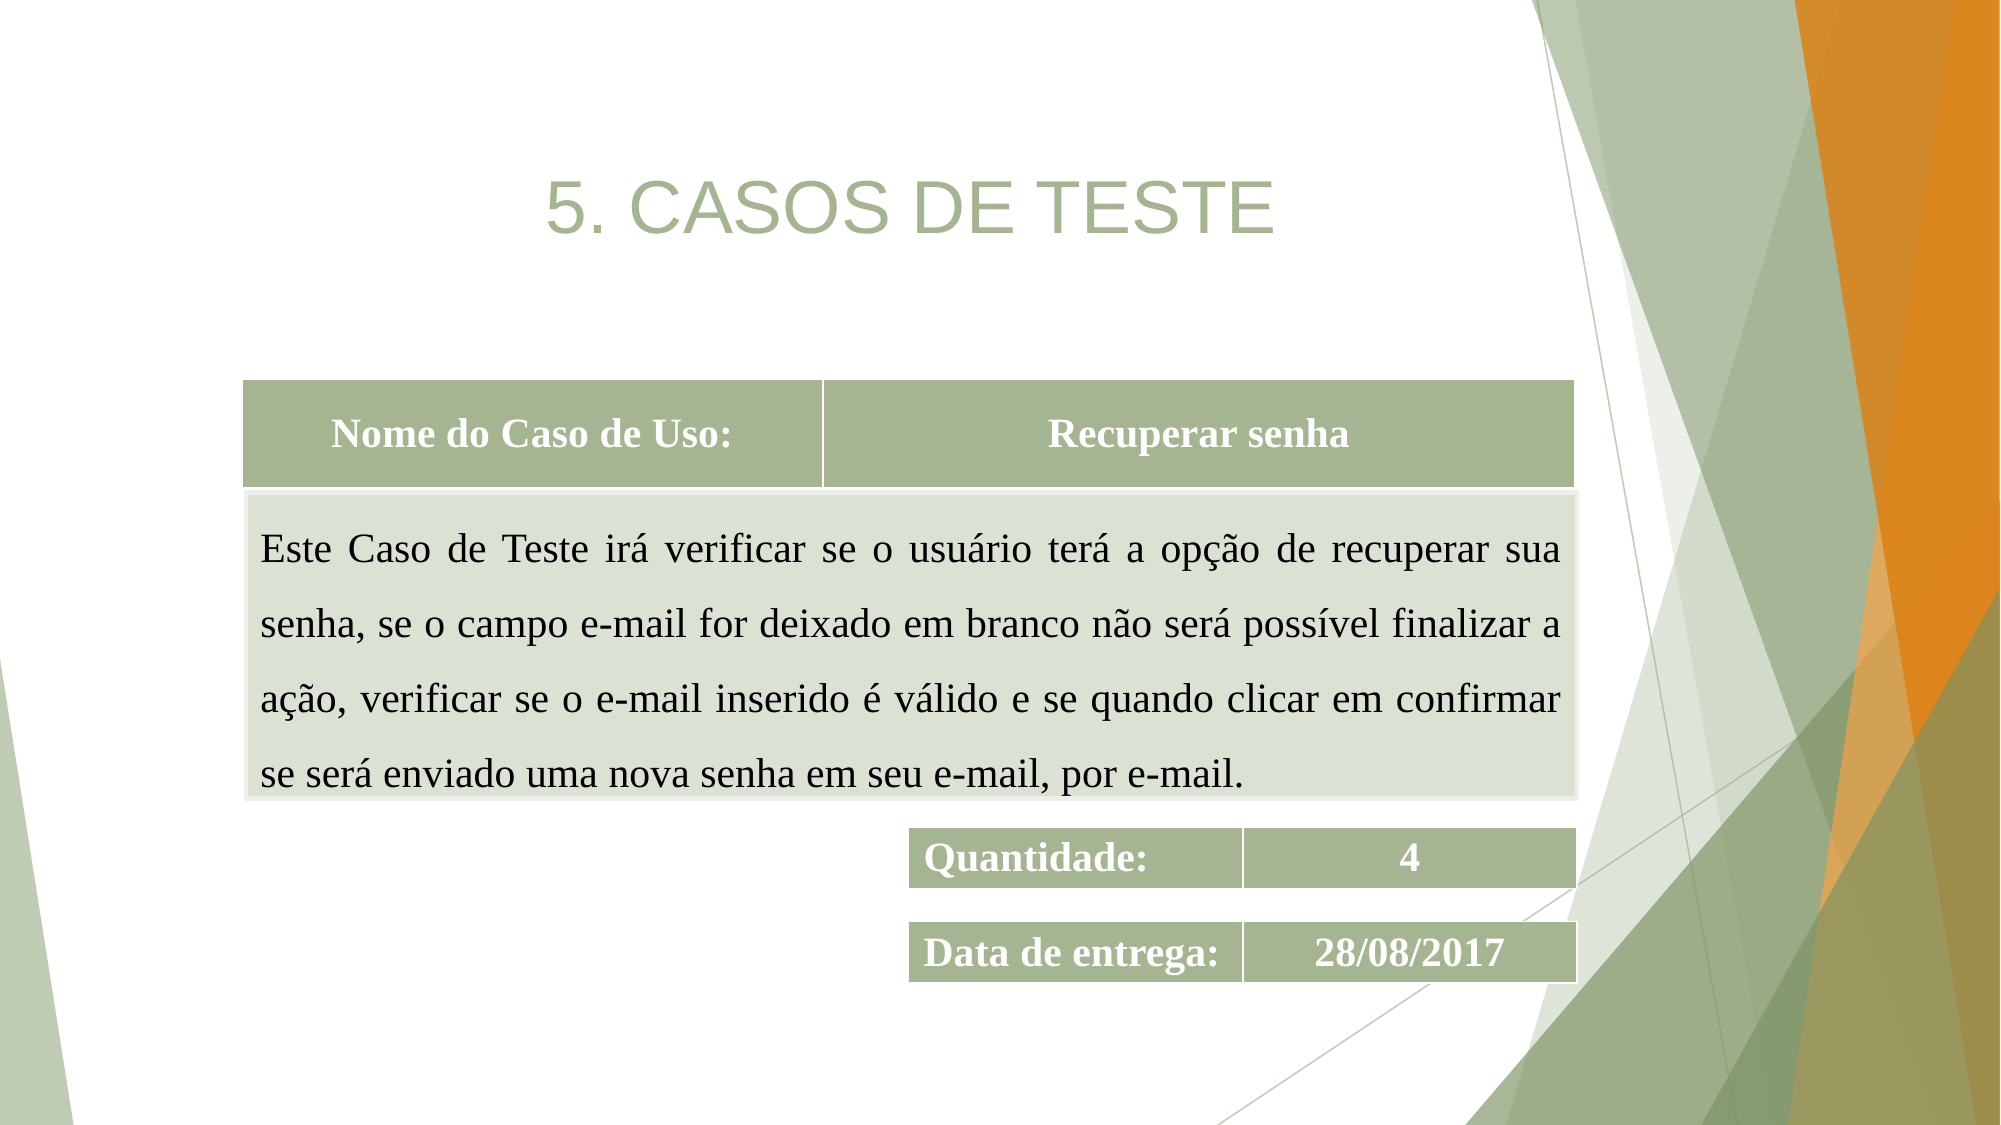

5. CASOS DE TESTE
| Nome do Caso de Uso: | Recuperar senha |
| --- | --- |
Este Caso de Teste irá verificar se o usuário terá a opção de recuperar sua senha, se o campo e-mail for deixado em branco não será possível finalizar a ação, verificar se o e-mail inserido é válido e se quando clicar em confirmar se será enviado uma nova senha em seu e-mail, por e-mail.
| Quantidade: | 4 |
| --- | --- |
| Data de entrega: | 28/08/2017 |
| --- | --- |